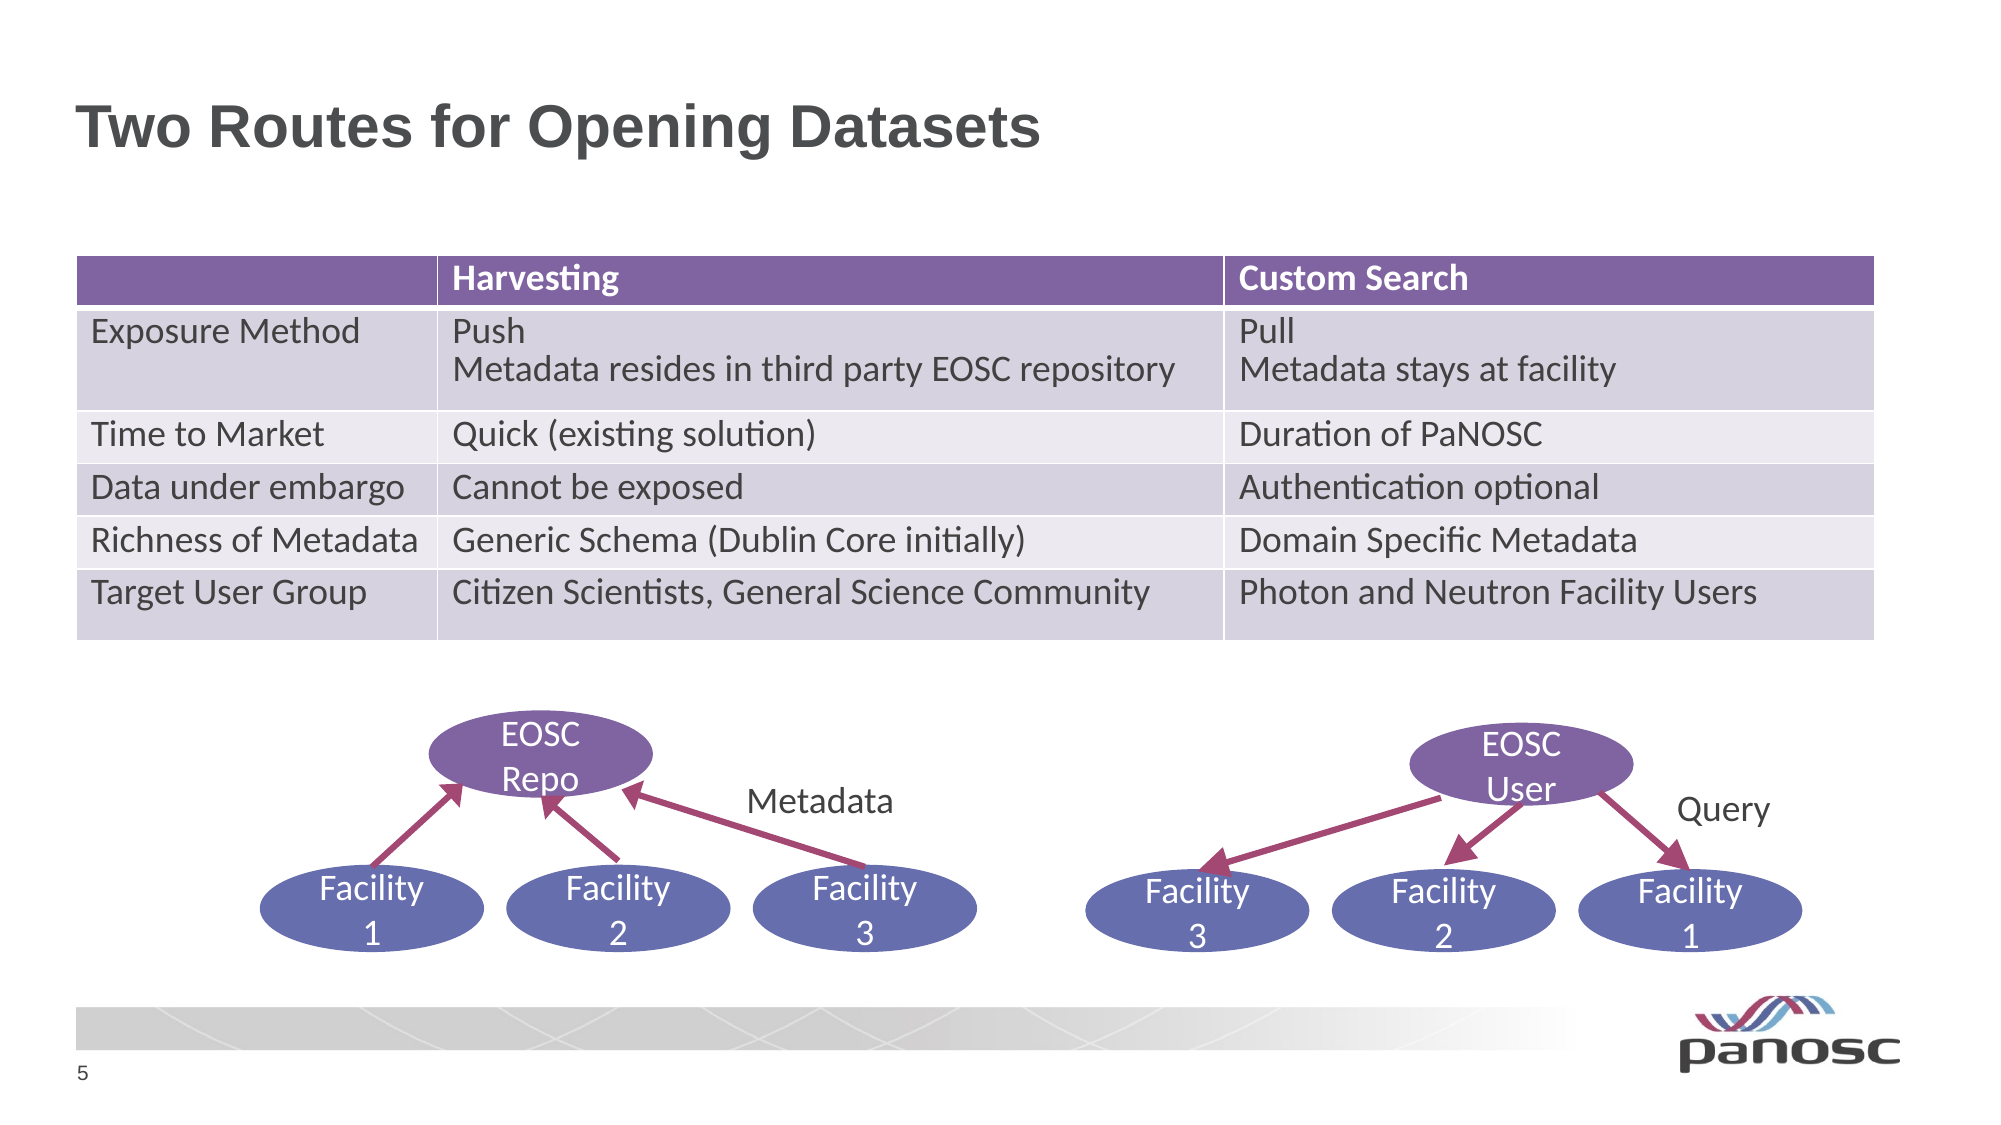

# Two Routes for Opening Datasets
|  | Harvesting | Custom Search |
| --- | --- | --- |
| Exposure Method | Push Metadata resides in third party EOSC repository | Pull Metadata stays at facility |
| Time to Market | Quick (existing solution) | Duration of PaNOSC |
| Data under embargo | Cannot be exposed | Authentication optional |
| Richness of Metadata | Generic Schema (Dublin Core initially) | Domain Specific Metadata |
| Target User Group | Citizen Scientists, General Science Community | Photon and Neutron Facility Users |
EOSC Repo
EOSC User
Metadata
Query
Facility 1
Facility 2
Facility 3
Facility 3
Facility 2
Facility 1